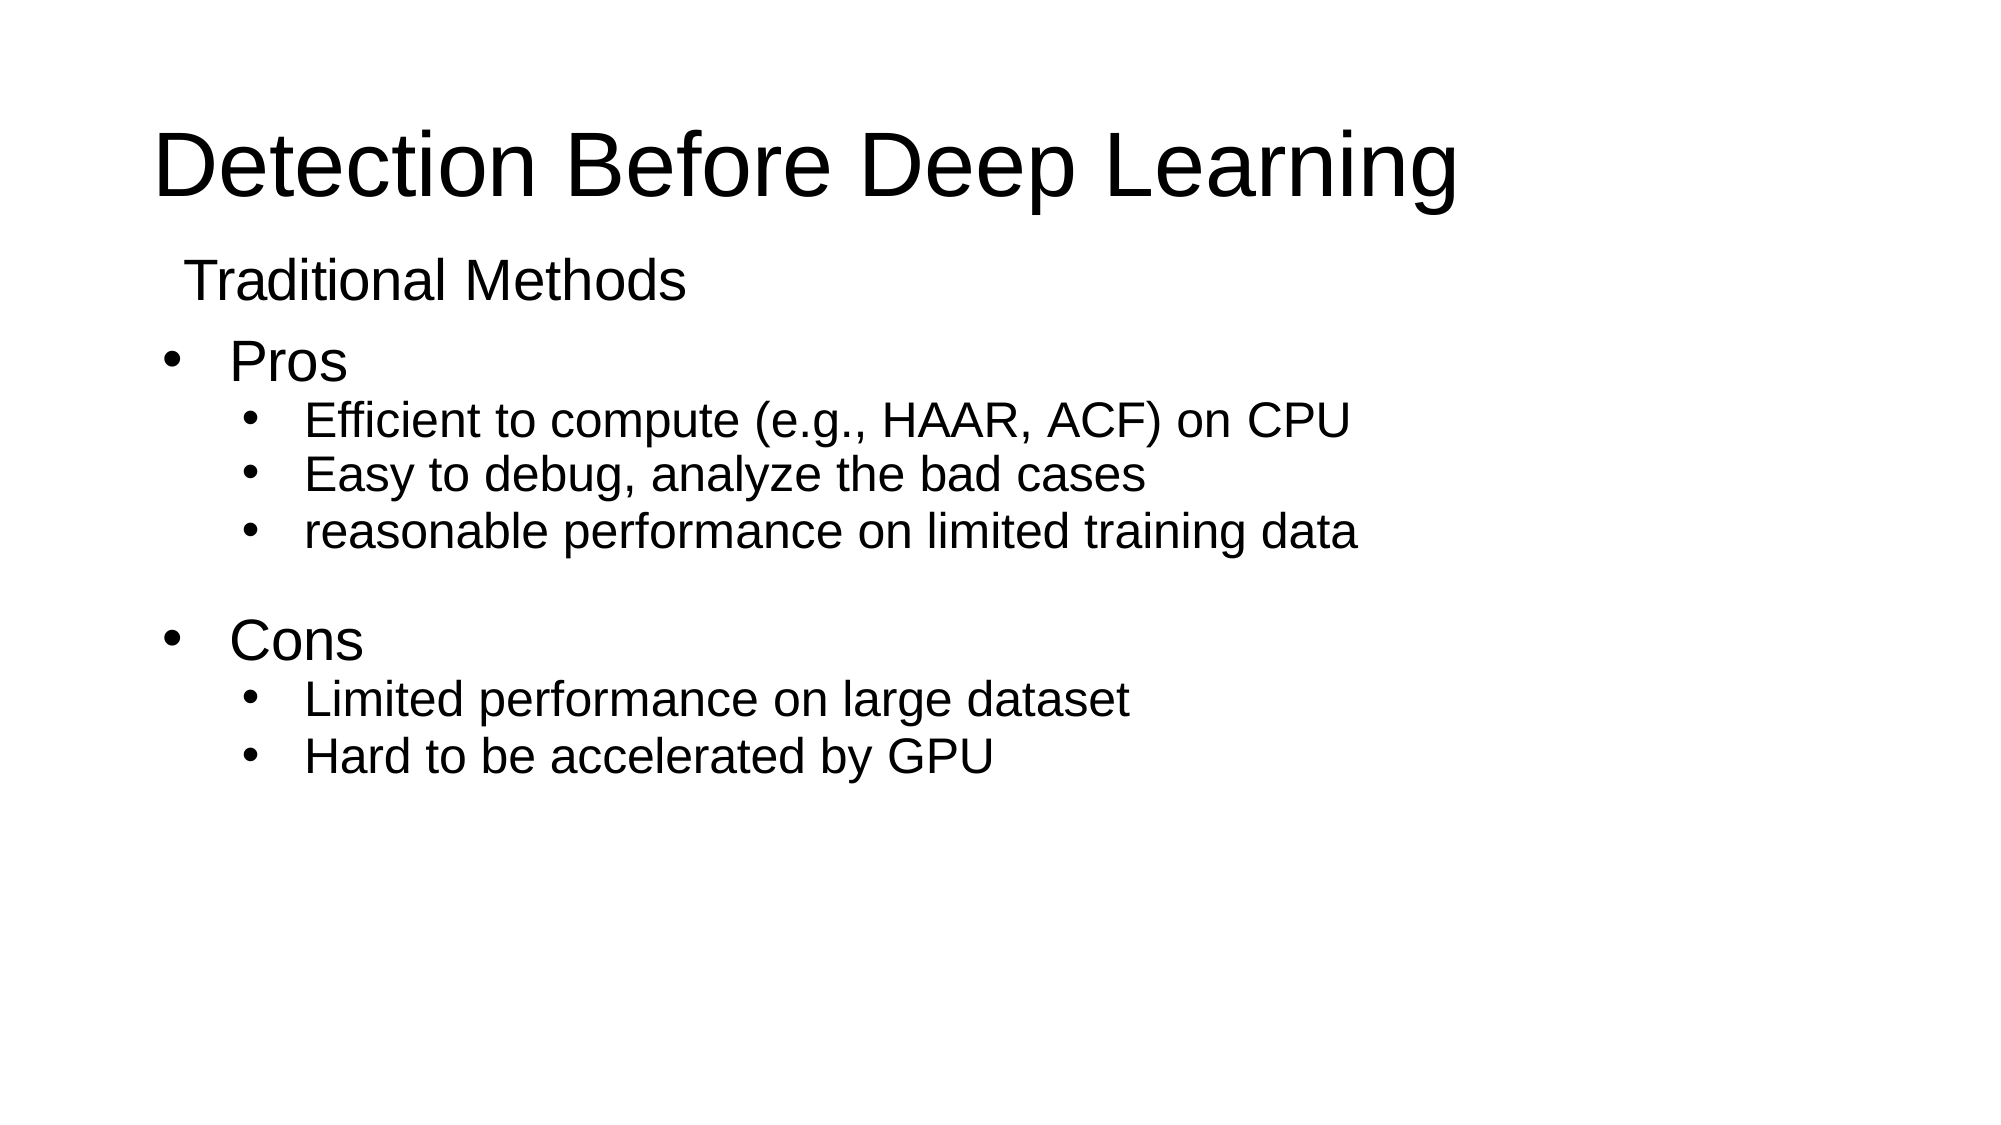

# Detection Before Deep Learning
Traditional Methods
Pros
Efficient to compute (e.g., HAAR, ACF) on CPU
Easy to debug, analyze the bad cases
reasonable performance on limited training data
Cons
Limited performance on large dataset
Hard to be accelerated by GPU